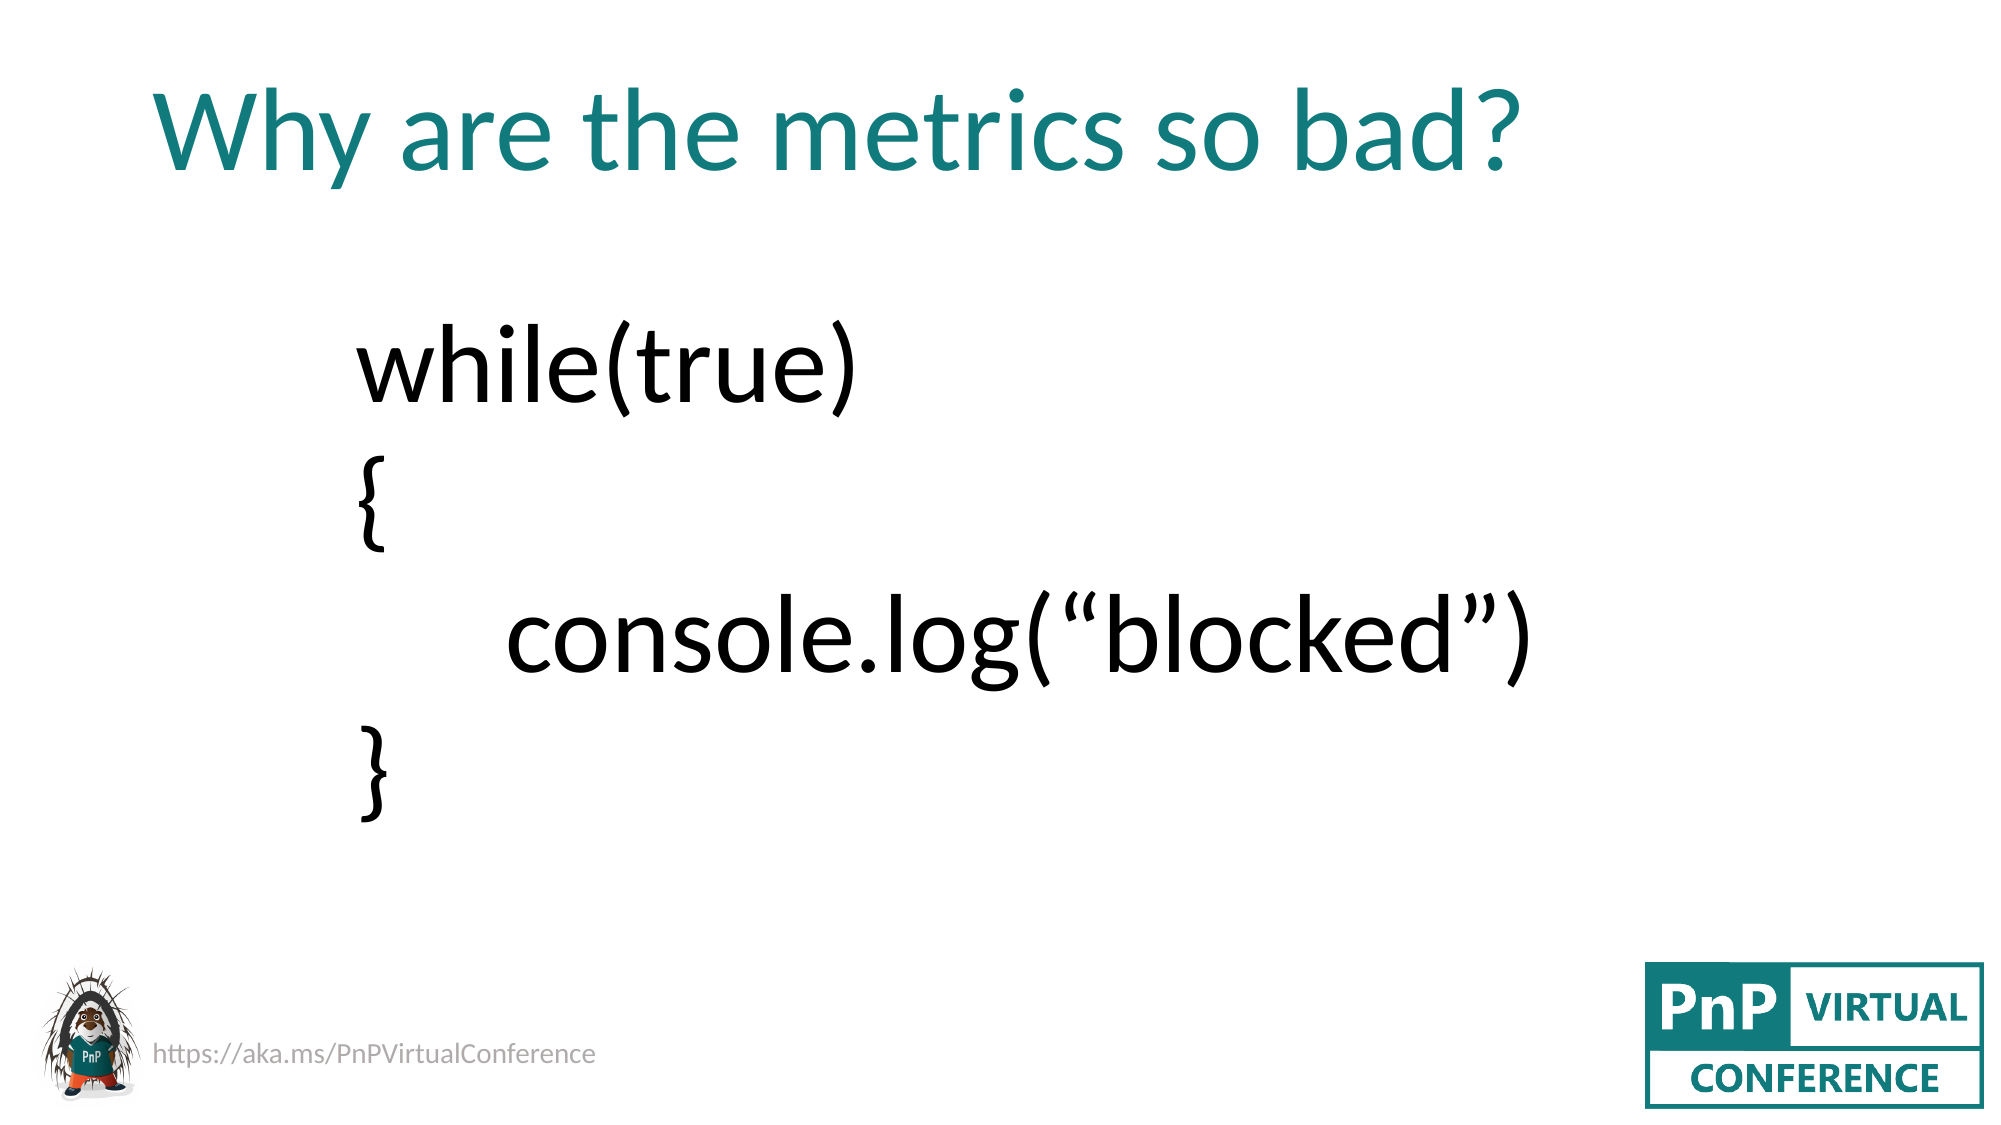

# Why are the metrics so bad?
while(true)
{
	console.log(“blocked”)
}